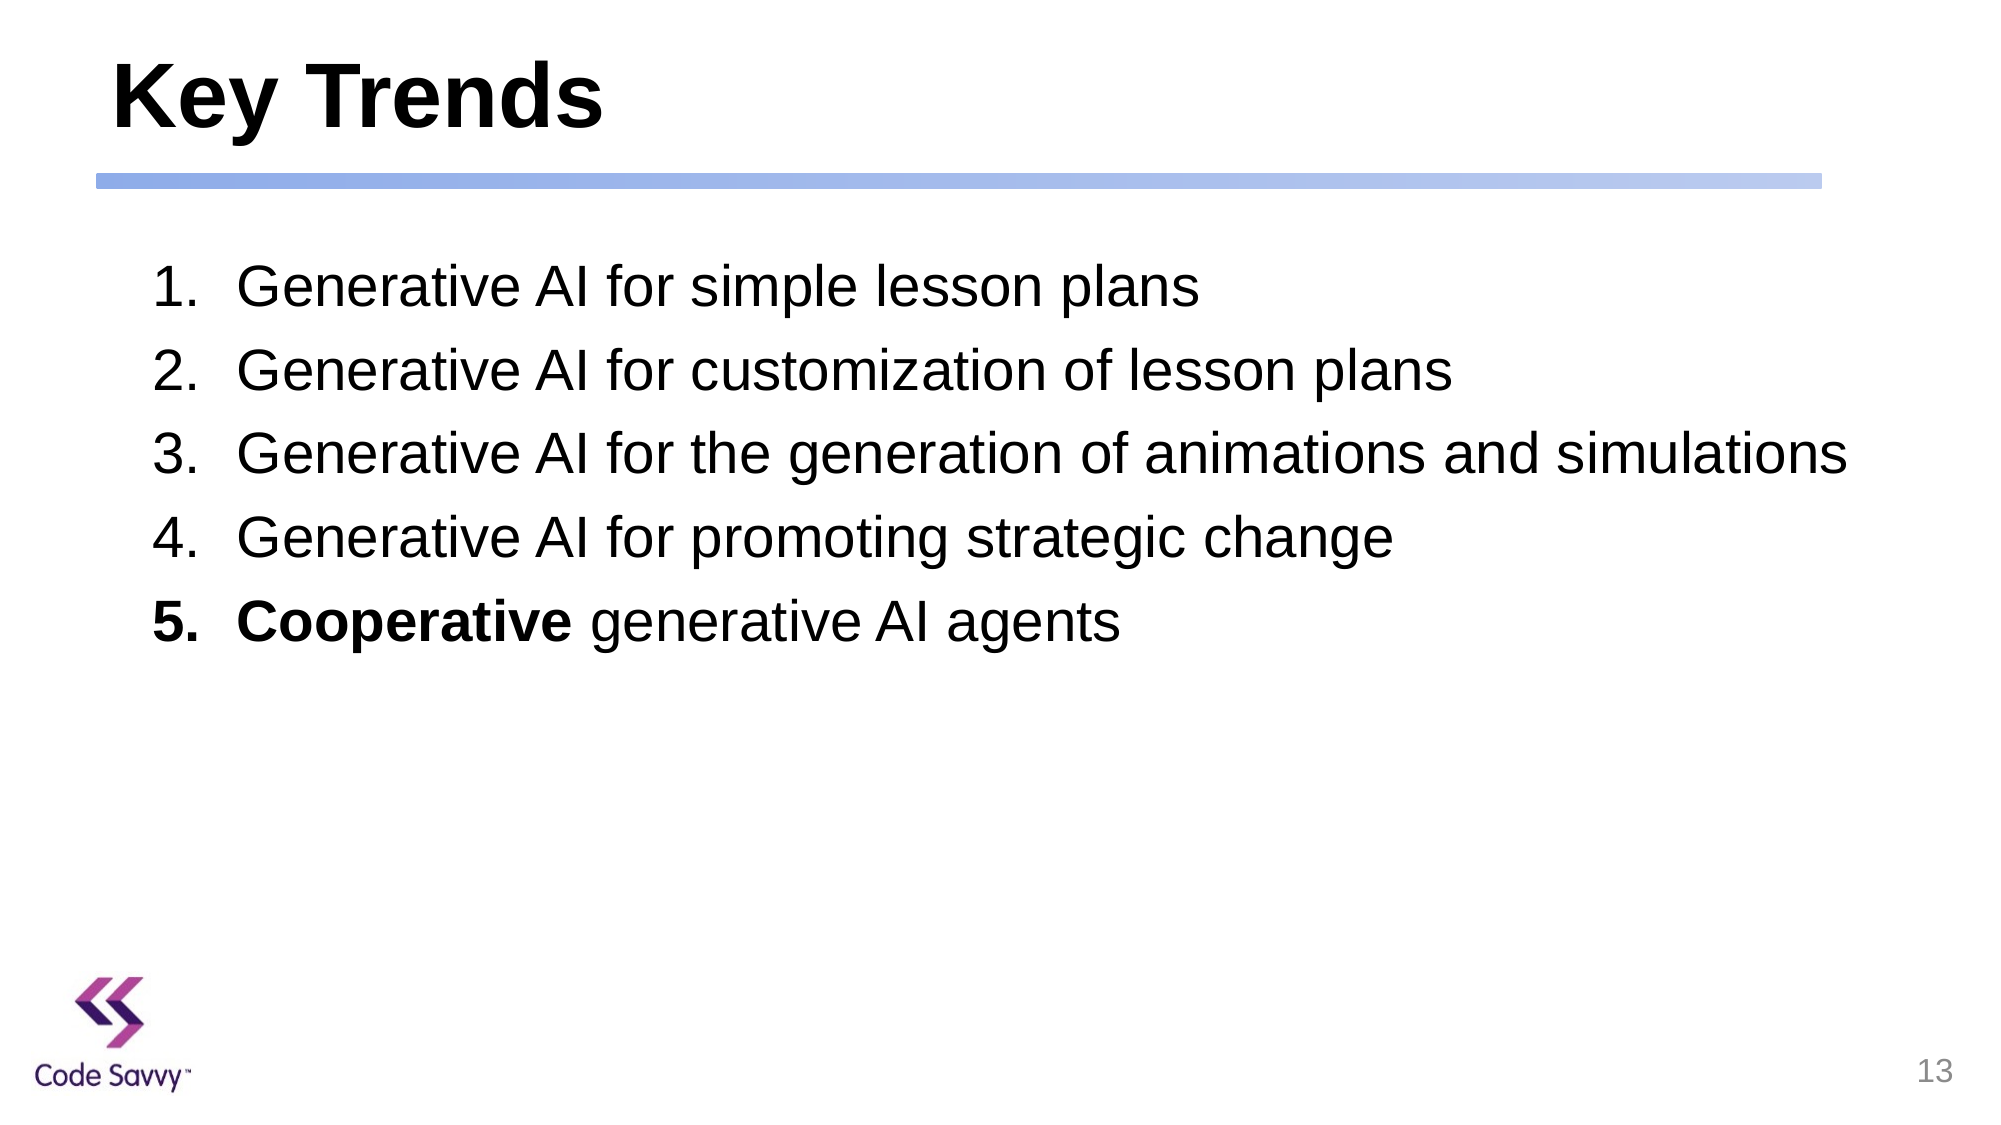

# Key Trends
Generative AI for simple lesson plans
Generative AI for customization of lesson plans
Generative AI for the generation of animations and simulations
Generative AI for promoting strategic change
Cooperative generative AI agents

13